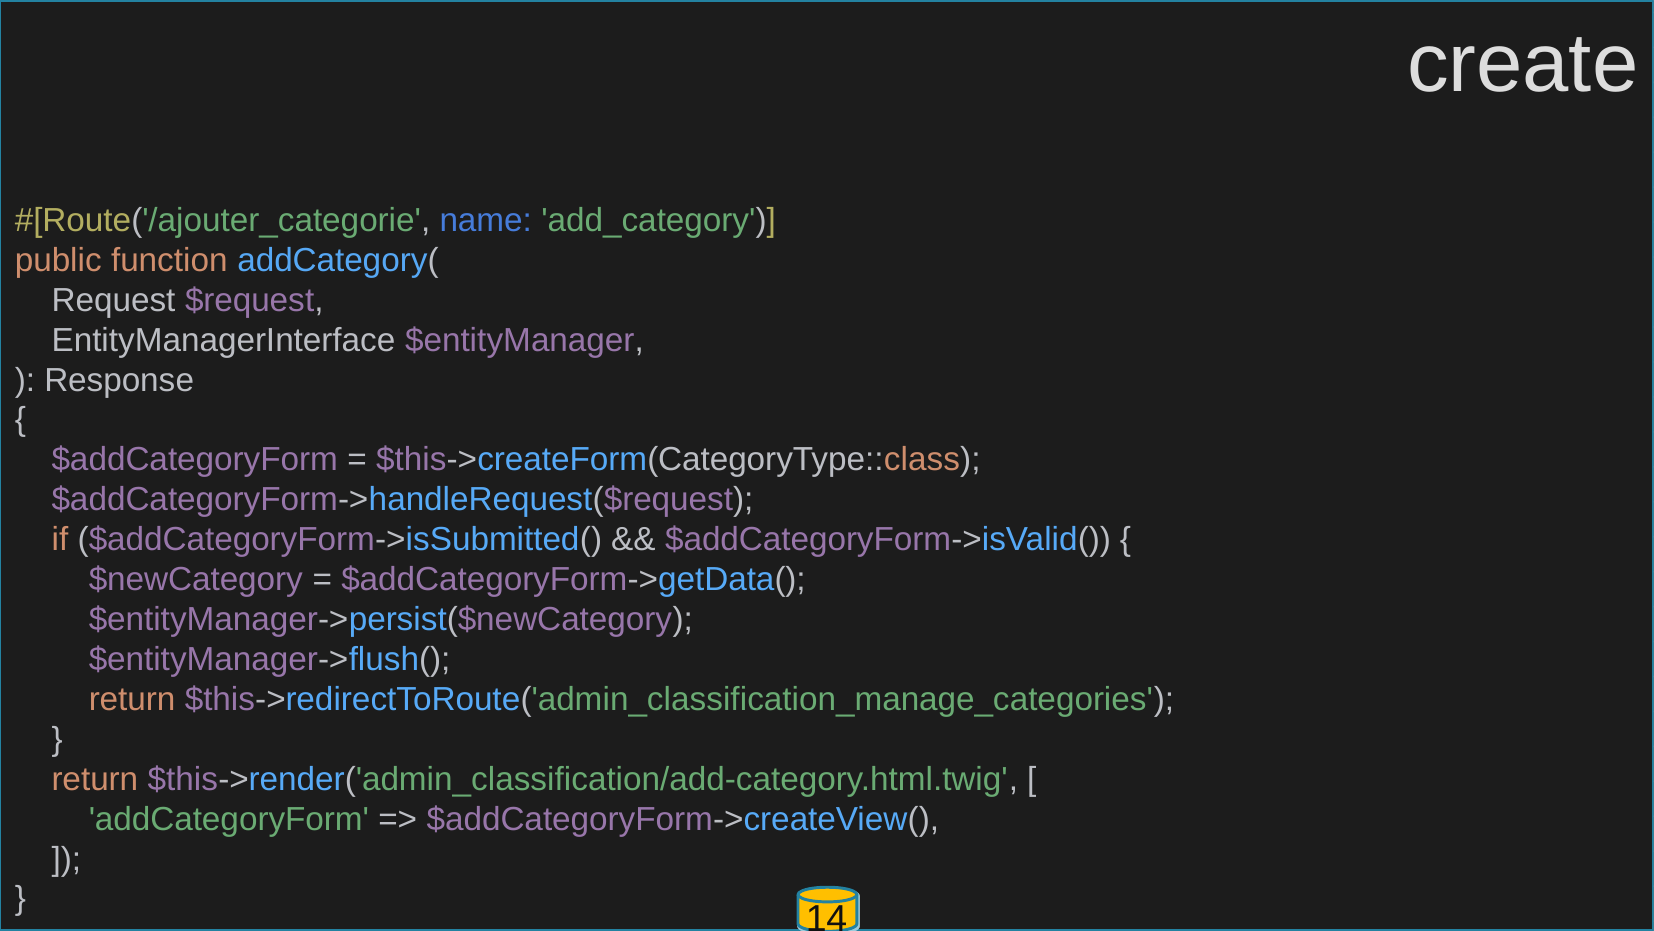

create

#[Route('/ajouter_categorie', name: 'add_category')]
public function addCategory(
    Request $request,
    EntityManagerInterface $entityManager,
): Response
{
    $addCategoryForm = $this->createForm(CategoryType::class);
    $addCategoryForm->handleRequest($request);
    if ($addCategoryForm->isSubmitted() && $addCategoryForm->isValid()) {
        $newCategory = $addCategoryForm->getData();
        $entityManager->persist($newCategory);
        $entityManager->flush();
        return $this->redirectToRoute('admin_classification_manage_categories');
    }
    return $this->render('admin_classification/add-category.html.twig', [
        'addCategoryForm' => $addCategoryForm->createView(),
    ]);
}
14